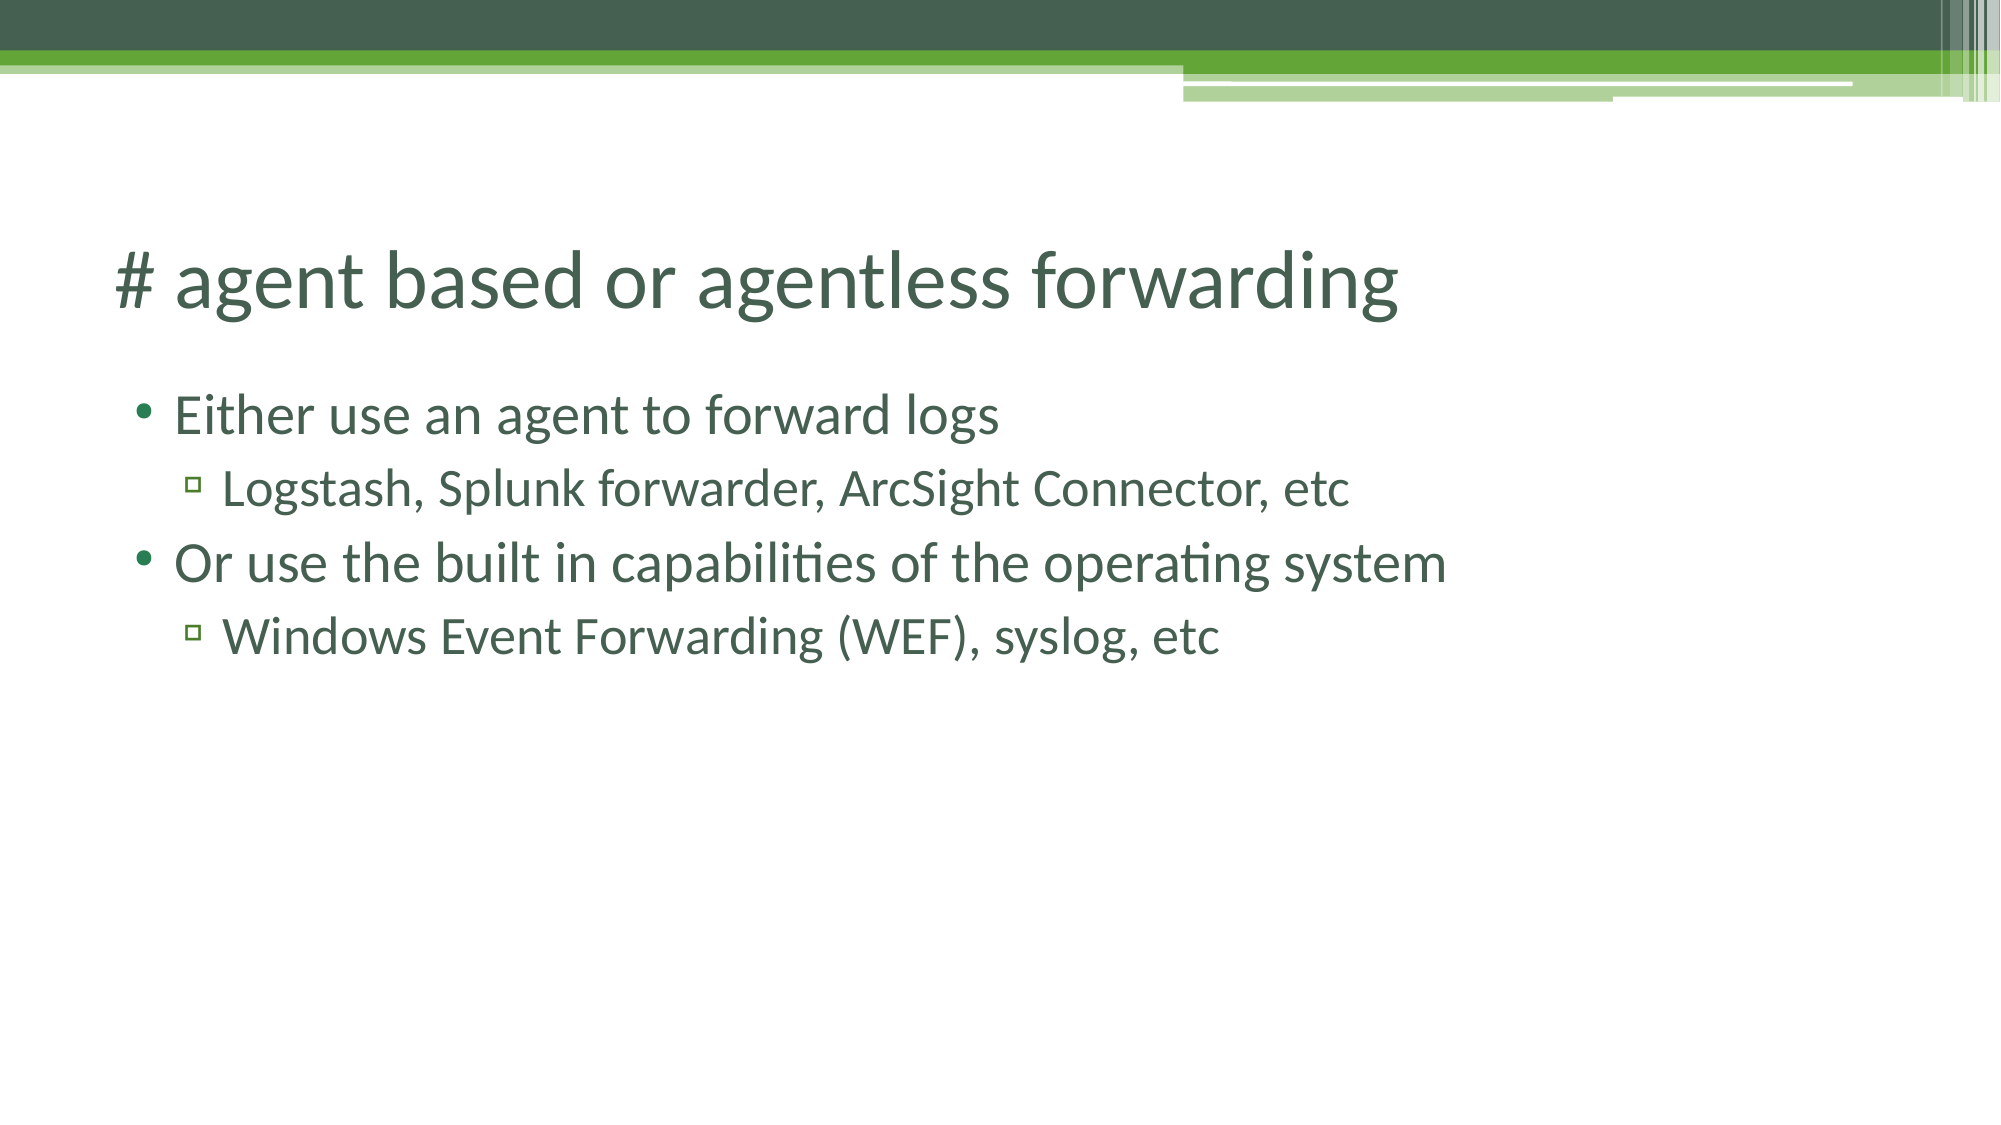

# # agent based or agentless forwarding
Either use an agent to forward logs
Logstash, Splunk forwarder, ArcSight Connector, etc
Or use the built in capabilities of the operating system
Windows Event Forwarding (WEF), syslog, etc